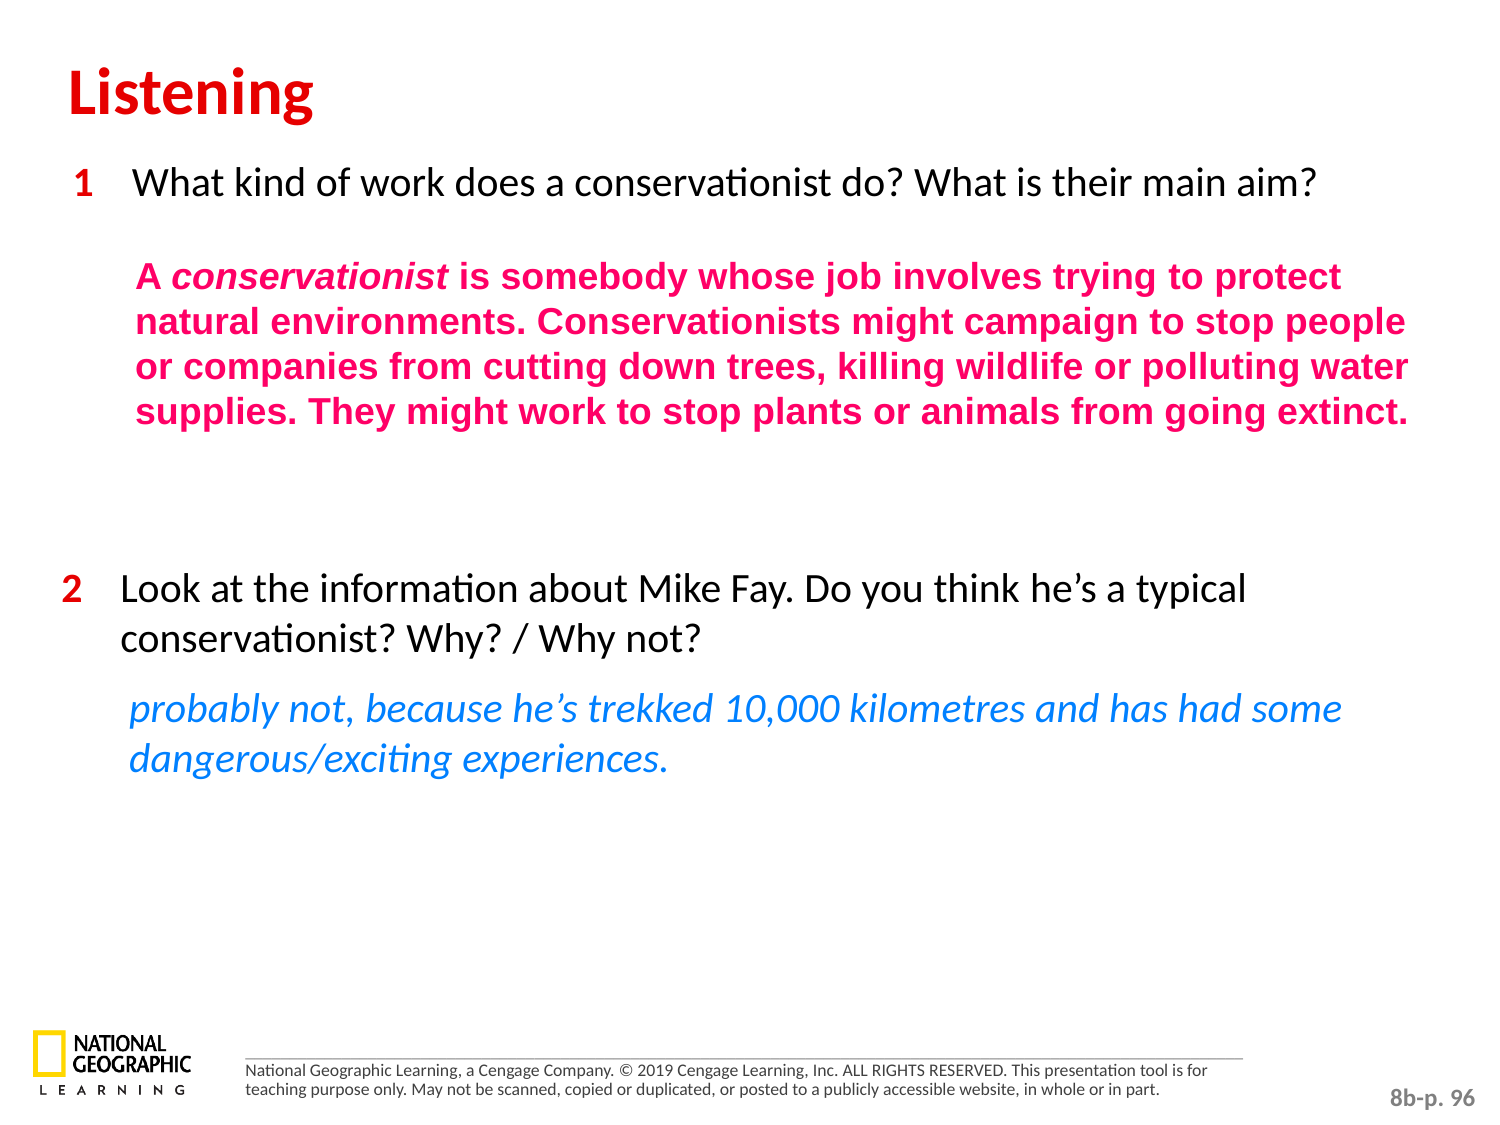

Listening
1 	What kind of work does a conservationist do? What is their main aim?
A conservationist is somebody whose job involves trying to protect natural environments. Conservationists might campaign to stop people or companies from cutting down trees, killing wildlife or polluting water supplies. They might work to stop plants or animals from going extinct.
2 	Look at the information about Mike Fay. Do you think he’s a typical conservationist? Why? / Why not?
probably not, because he’s trekked 10,000 kilometres and has had some dangerous/exciting experiences.
8b-p. 96